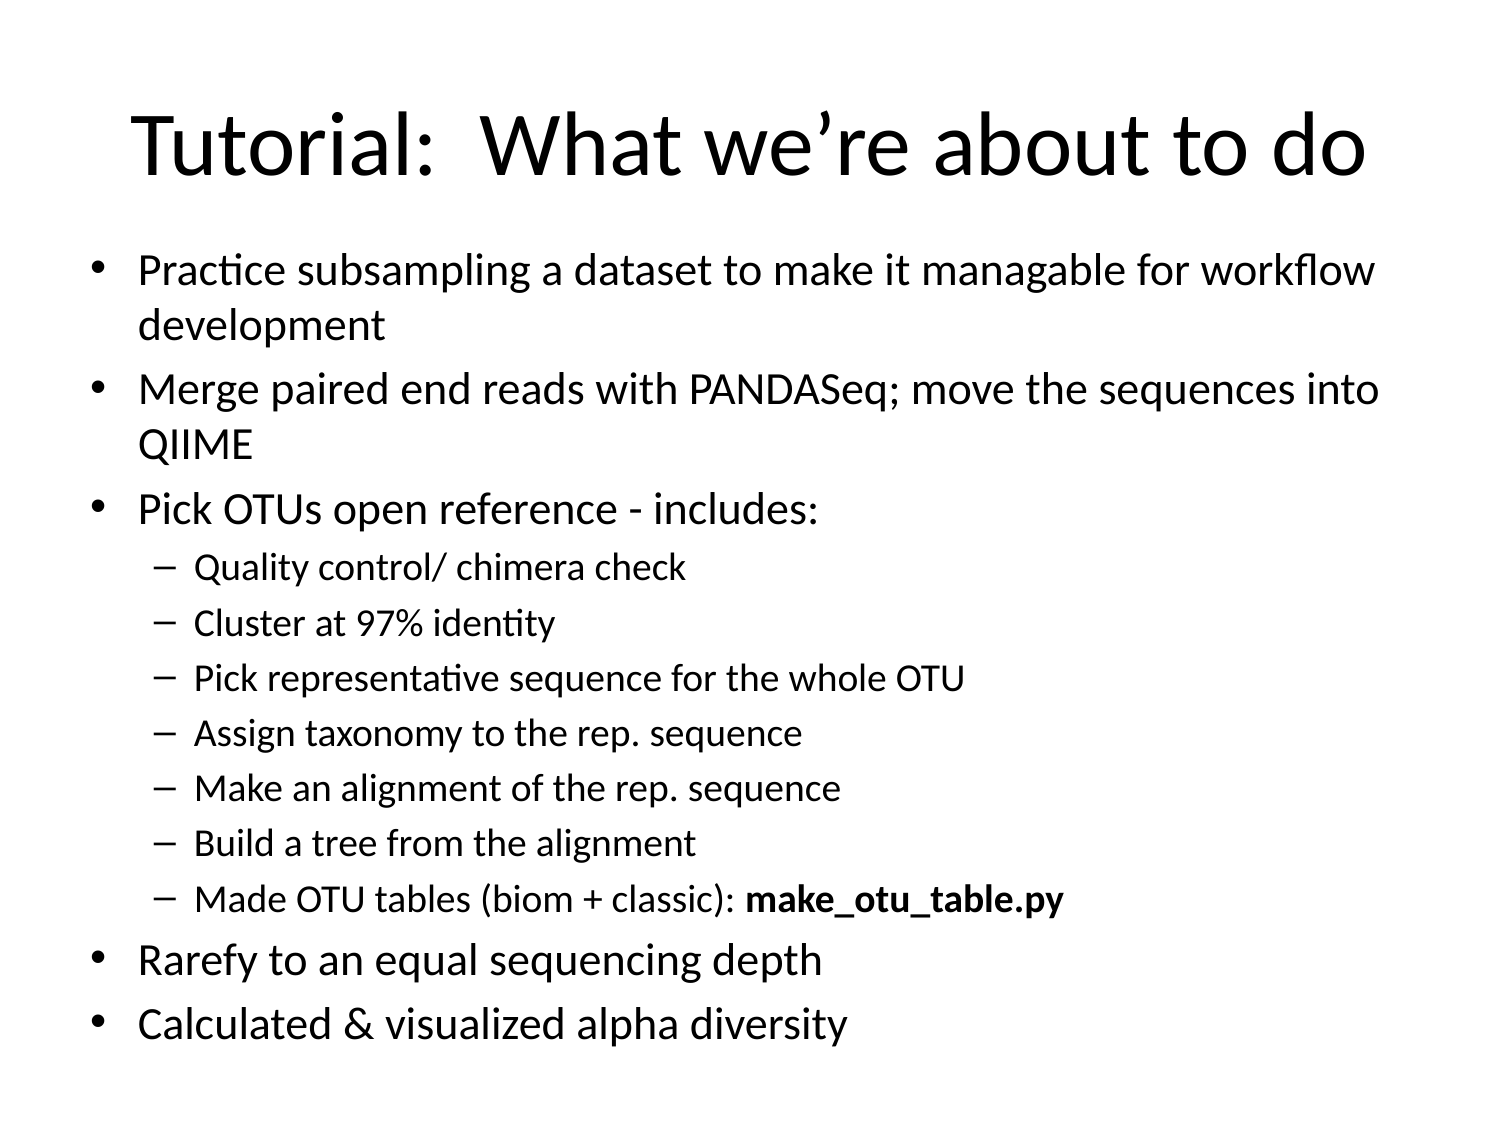

# Tutorial:  What we’re about to do
Practice subsampling a dataset to make it managable for workflow development
Merge paired end reads with PANDASeq; move the sequences into QIIME
Pick OTUs open reference - includes:
Quality control/ chimera check
Cluster at 97% identity
Pick representative sequence for the whole OTU
Assign taxonomy to the rep. sequence
Make an alignment of the rep. sequence
Build a tree from the alignment
Made OTU tables (biom + classic): make_otu_table.py
Rarefy to an equal sequencing depth
Calculated & visualized alpha diversity